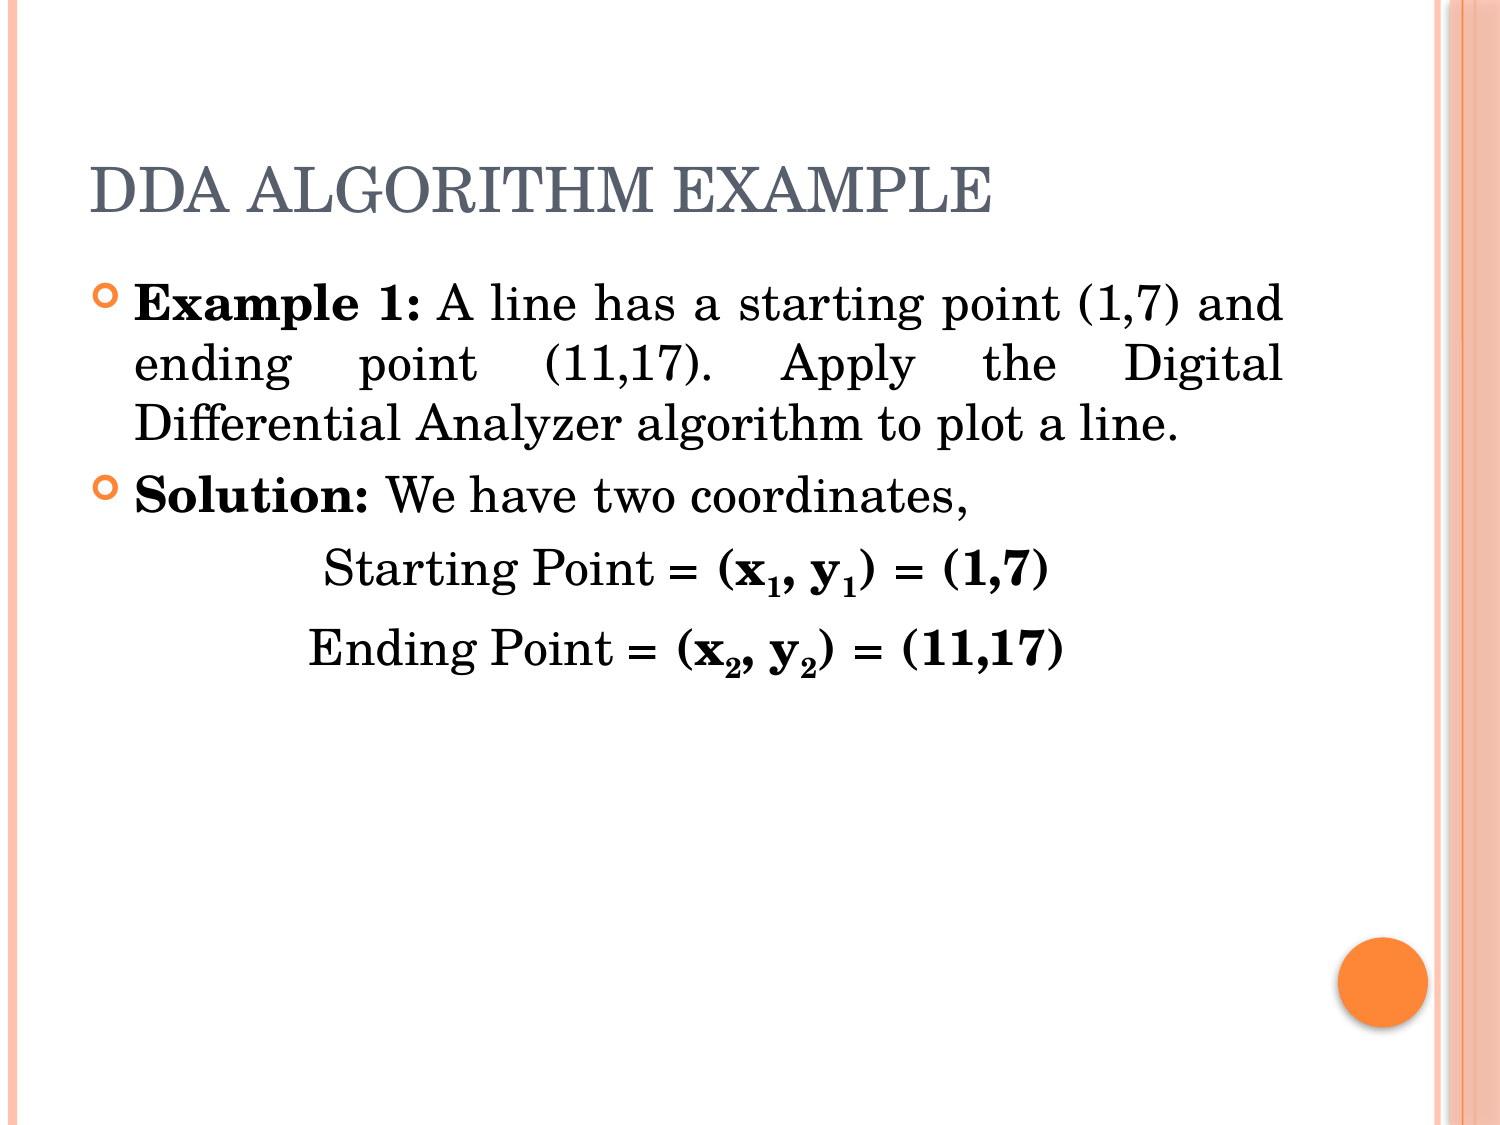

# Dda algorithm example
Example 1: A line has a starting point (1,7) and ending point (11,17). Apply the Digital Differential Analyzer algorithm to plot a line.
Solution: We have two coordinates,
Starting Point = (x1, y1) = (1,7)
Ending Point = (x2, y2) = (11,17)